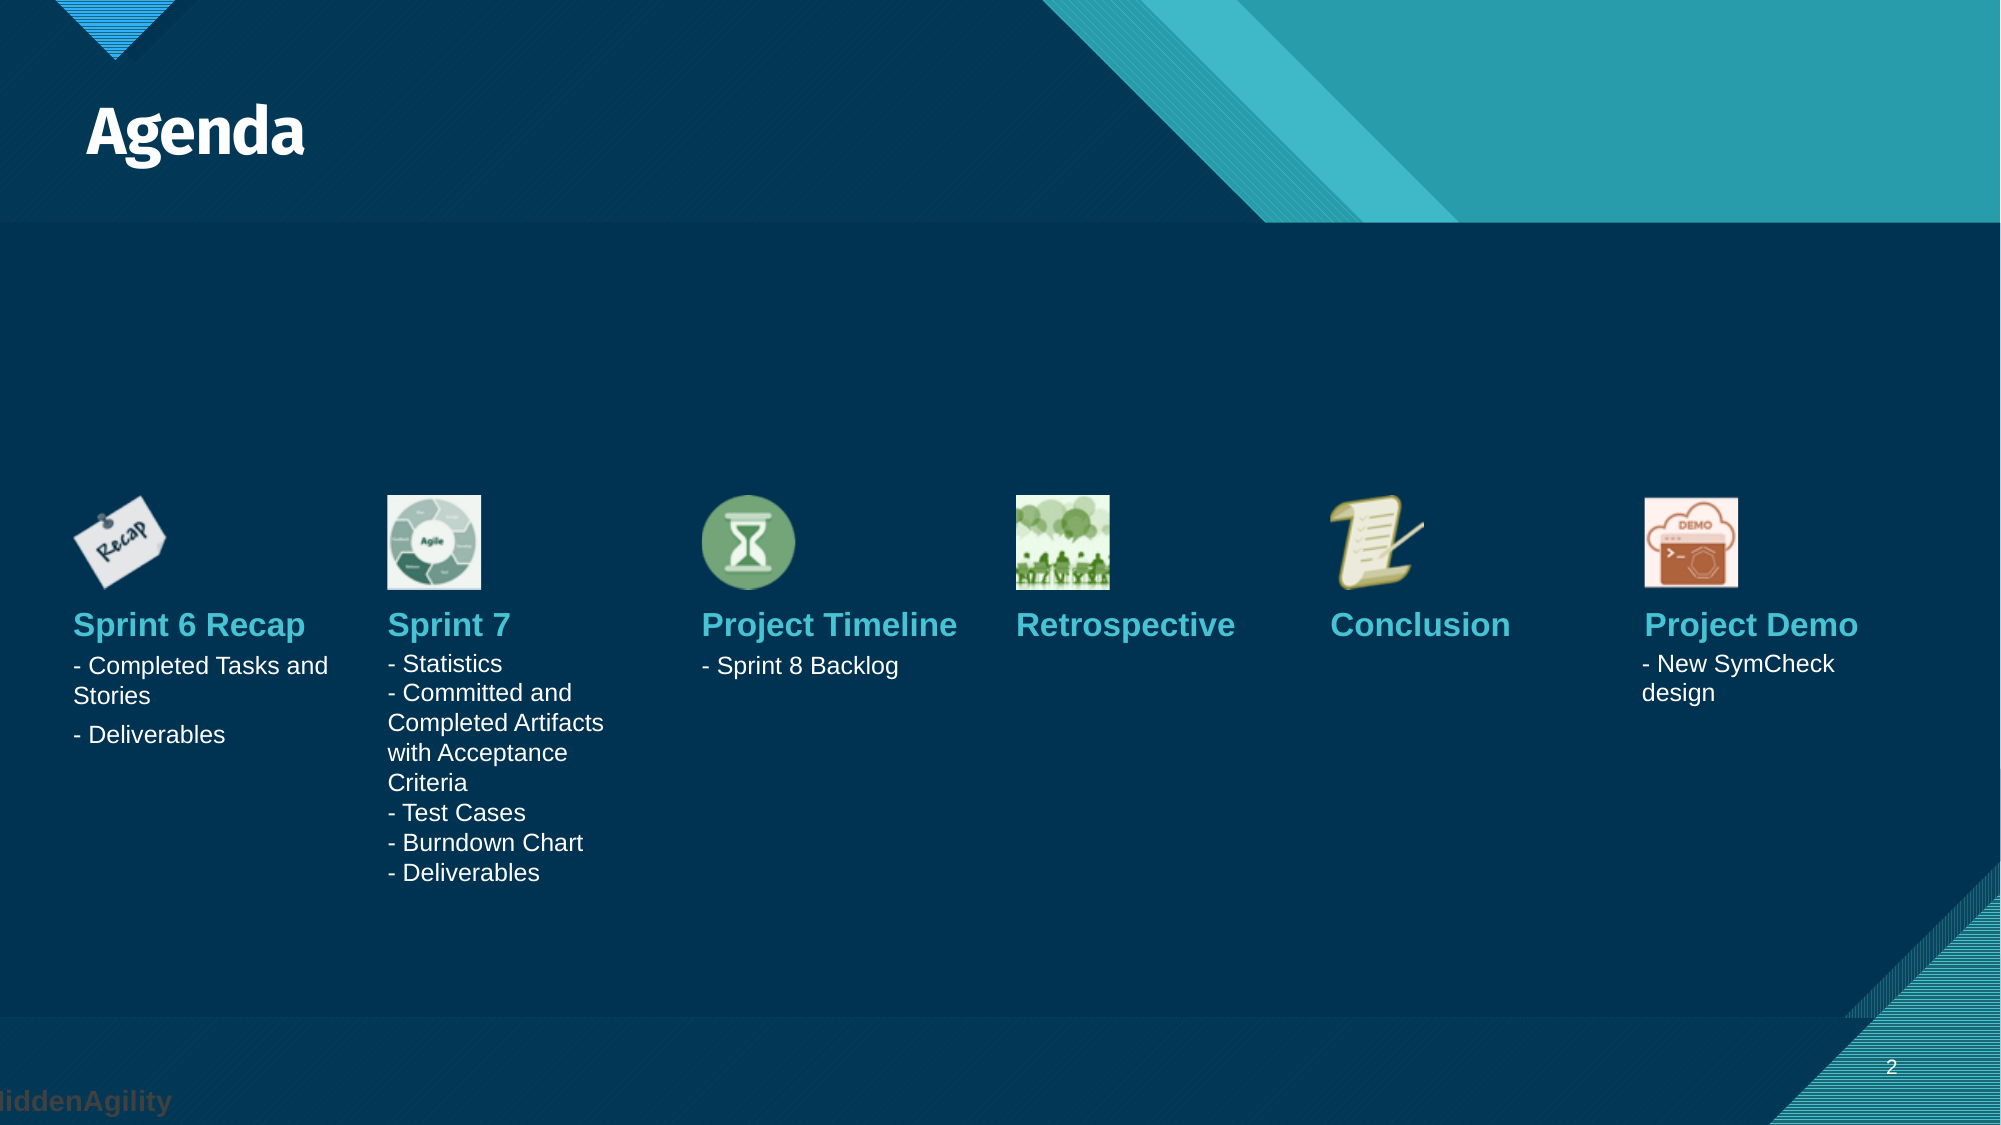

# Agenda
Sprint 6 Recap
- Completed Tasks and Stories
- Deliverables
Sprint 7

Project Timeline
- Sprint 8 Backlog
Retrospective
Conclusion
Project Demo
- Statistics
- Committed and Completed Artifacts with Acceptance Criteria
- Test Cases
- Burndown Chart
- Deliverables

- New SymCheck design
2
HiddenAgility